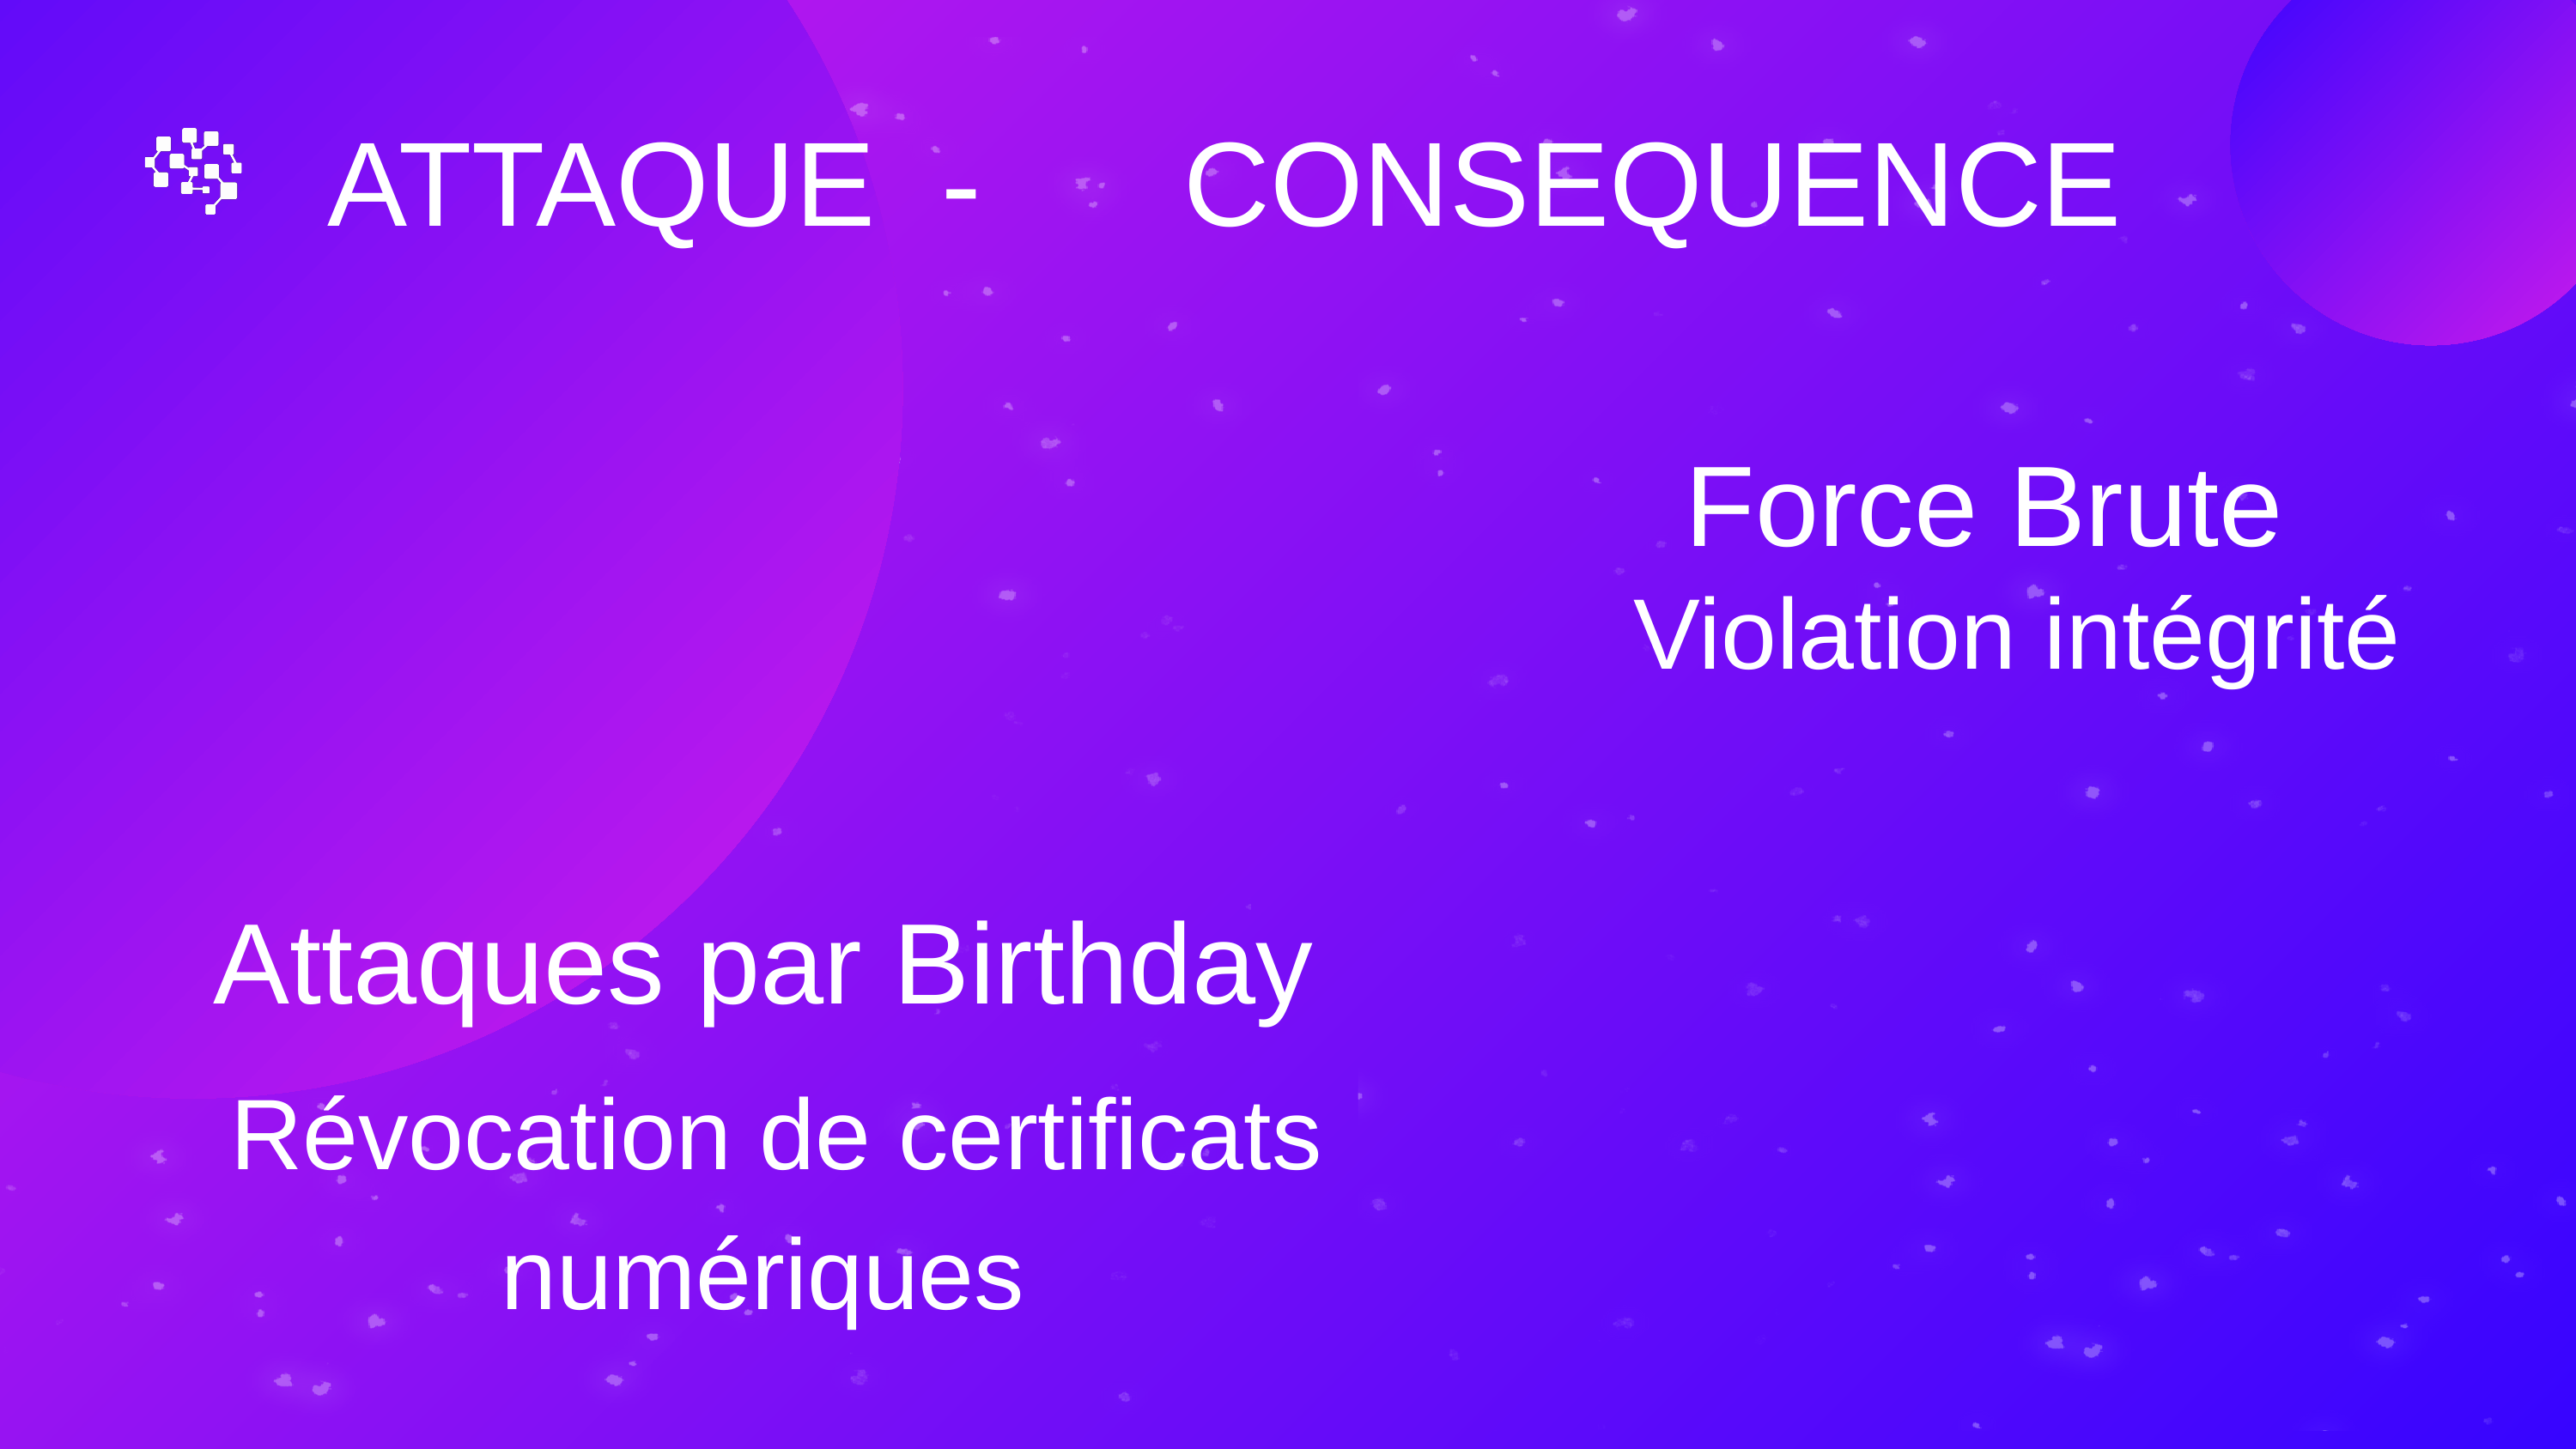

ATTAQUE  -
CONSEQUENCE

Force Brute
Violation intégrité
Attaques par Birthday
 Révocation de certificats numériques